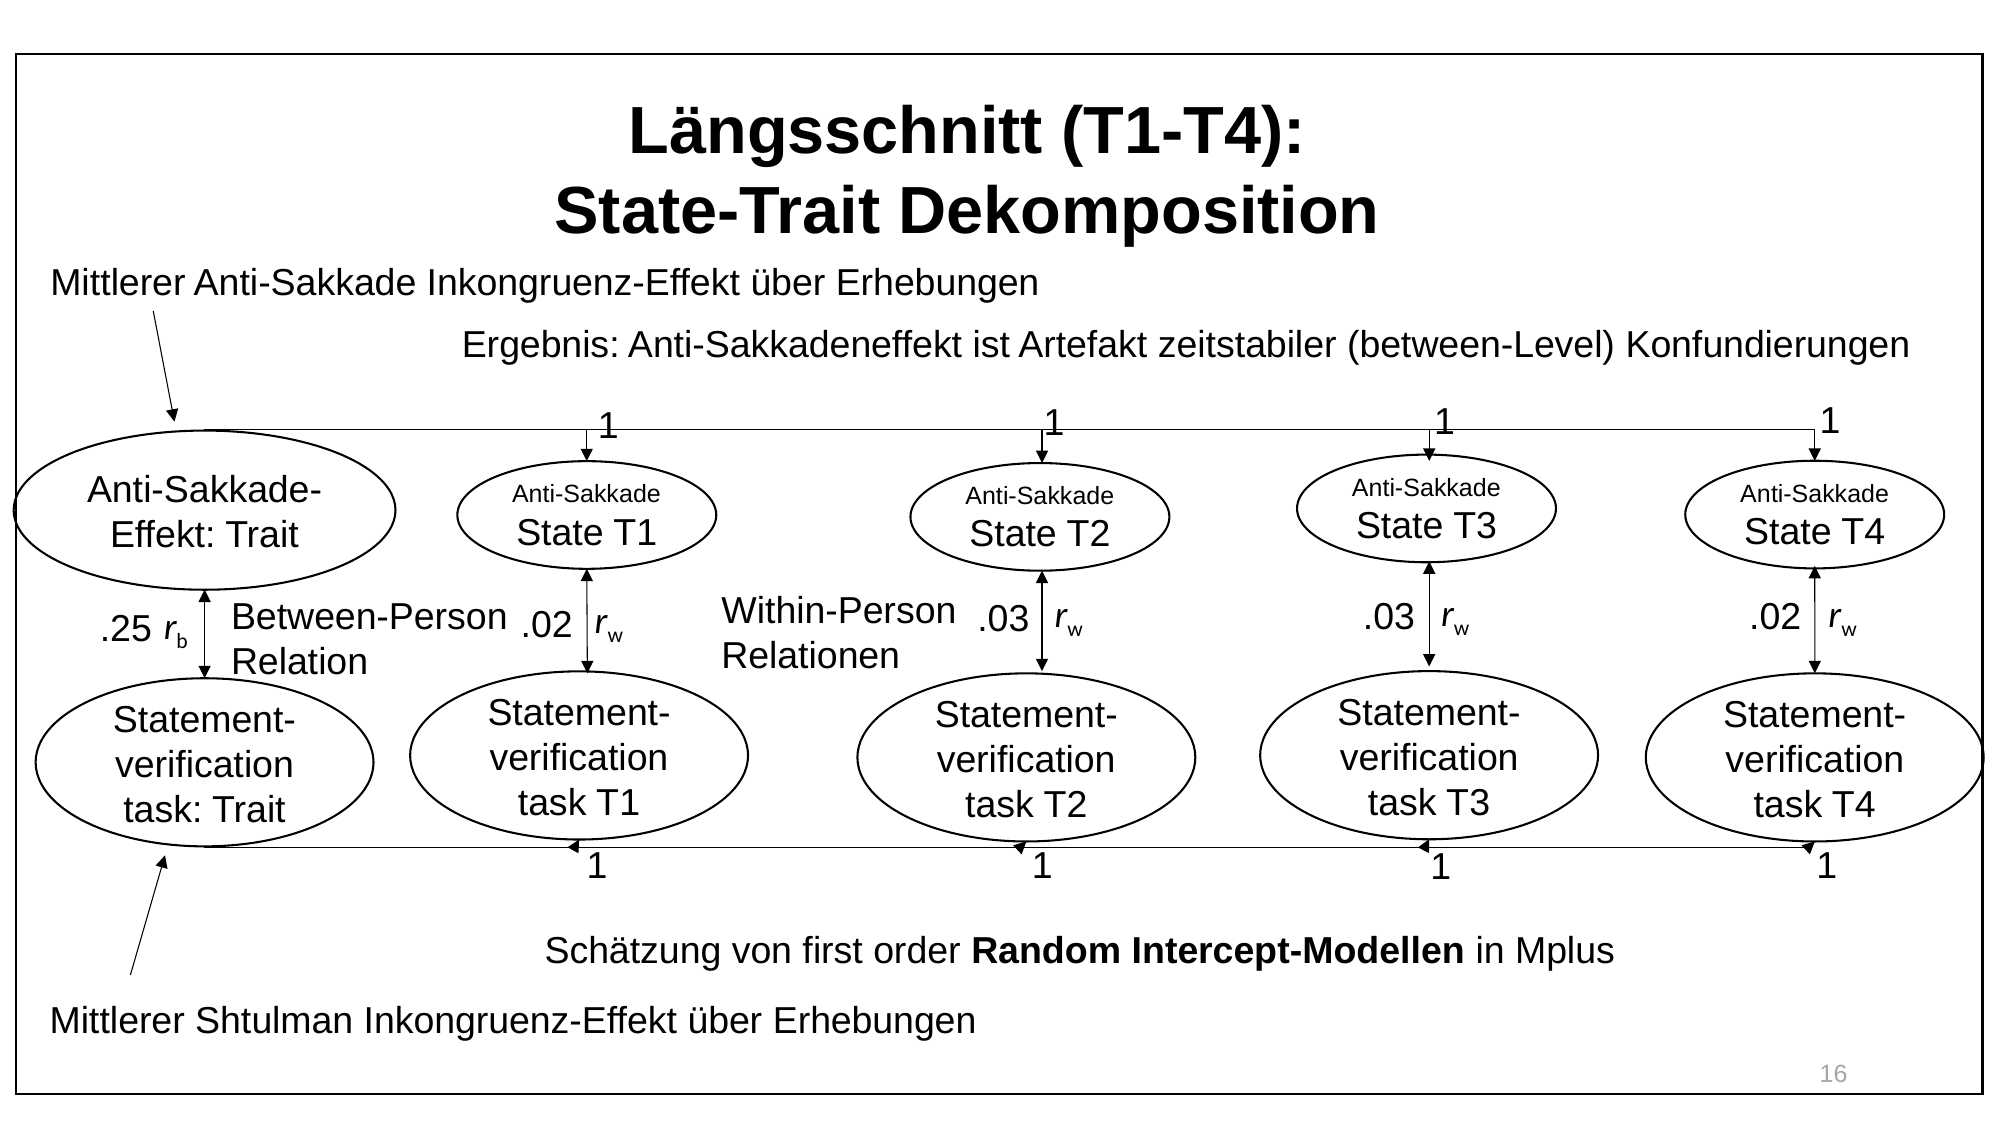

Längsschnitt (T1-T4):
State-Trait Dekomposition
Mittlerer Anti-Sakkade Inkongruenz-Effekt über Erhebungen
Ergebnis: Anti-Sakkadeneffekt ist Artefakt zeitstabiler (between-Level) Konfundierungen
1
1
1
1
Anti-Sakkade-Effekt: Trait
Anti-Sakkade
State T3
Anti-Sakkade
State T4
Anti-Sakkade
State T1
Anti-Sakkade
State T2
Within-Person
Relationen
rw
rw
rw
.03
.02
Between-Person
Relation
.03
rw
.02
rb
.25
Statement-verification task T3
Statement-verification task T1
Statement-verification task T2
Statement-verification task T4
Statement-verification task: Trait
1
1
1
1
Schätzung von first order Random Intercept-Modellen in Mplus
Mittlerer Shtulman Inkongruenz-Effekt über Erhebungen
16